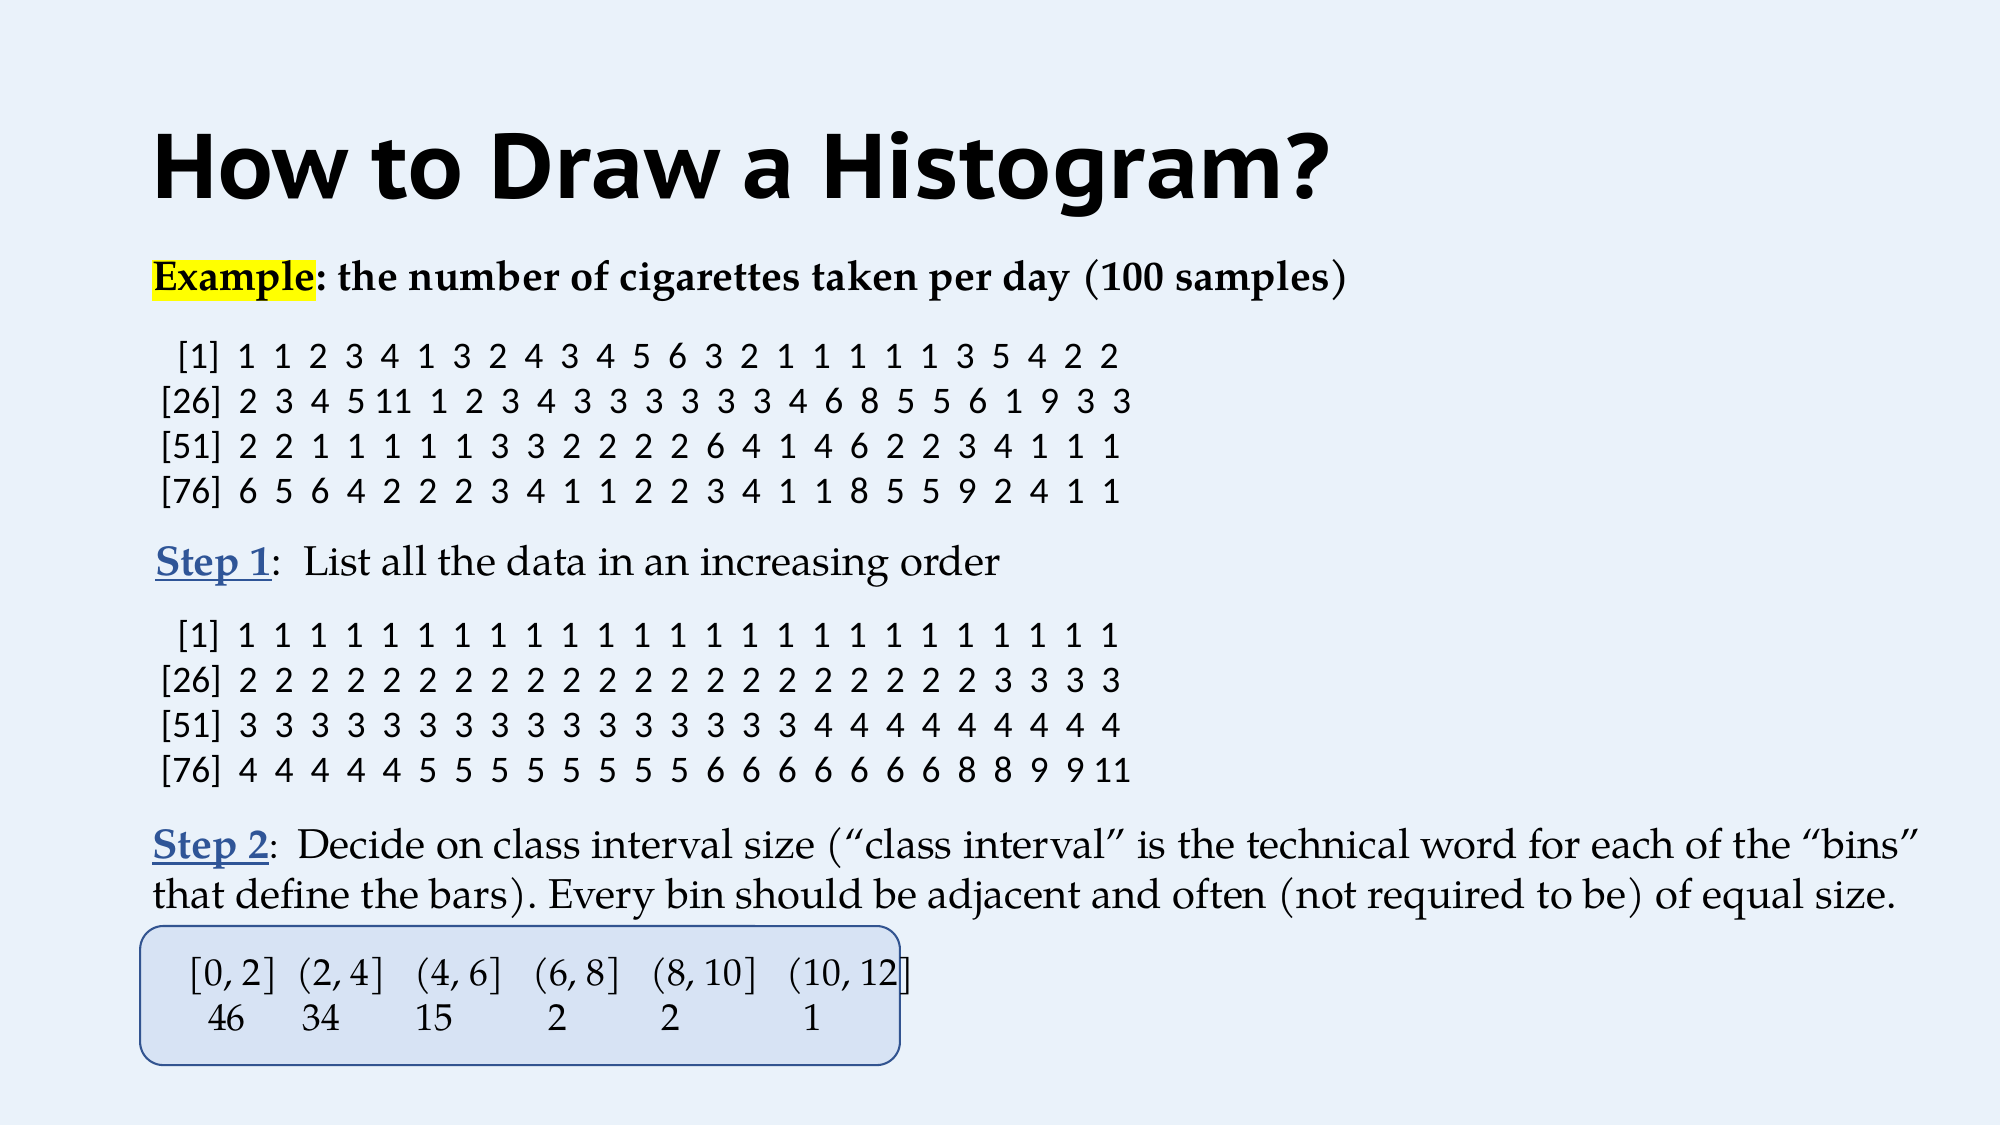

# How to Draw a Histogram?
Example: the number of cigarettes taken per day (100 samples)

   [1]  1  1  2  3  4  1  3  2  4  3  4  5  6  3  2  1  1  1  1  1  3  5  4  2  2
 [26]  2  3  4  5 11  1  2  3  4  3  3  3  3  3  3  4  6  8  5  5  6  1  9  3  3
 [51]  2  2  1  1  1  1  1  3  3  2  2  2  2  6  4  1  4  6  2  2  3  4  1  1  1
 [76]  6  5  6  4  2  2  2  3  4  1  1  2  2  3  4  1  1  8  5  5  9  2  4  1  1
Step 1:  List all the data in an increasing order
   [1]  1  1  1  1  1  1  1  1  1  1  1  1  1  1  1  1  1  1  1  1  1  1  1  1  1
 [26]  2  2  2  2  2  2  2  2  2  2  2  2  2  2  2  2  2  2  2  2  2  3  3  3  3
 [51]  3  3  3  3  3  3  3  3  3  3  3  3  3  3  3  3  4  4  4  4  4  4  4  4  4
 [76]  4  4  4  4  4  5  5  5  5  5  5  5  5  6  6  6  6  6  6  6  8  8  9  9 11
Step 2:  Decide on class interval size (“class interval” is the technical word for each of the “bins” that define the bars). Every bin should be adjacent and often (not required to be) of equal size.

[0, 2]  (2, 4]   (4, 6]   (6, 8]   (8, 10]   (10, 12]
  46      34        15          2          2             1